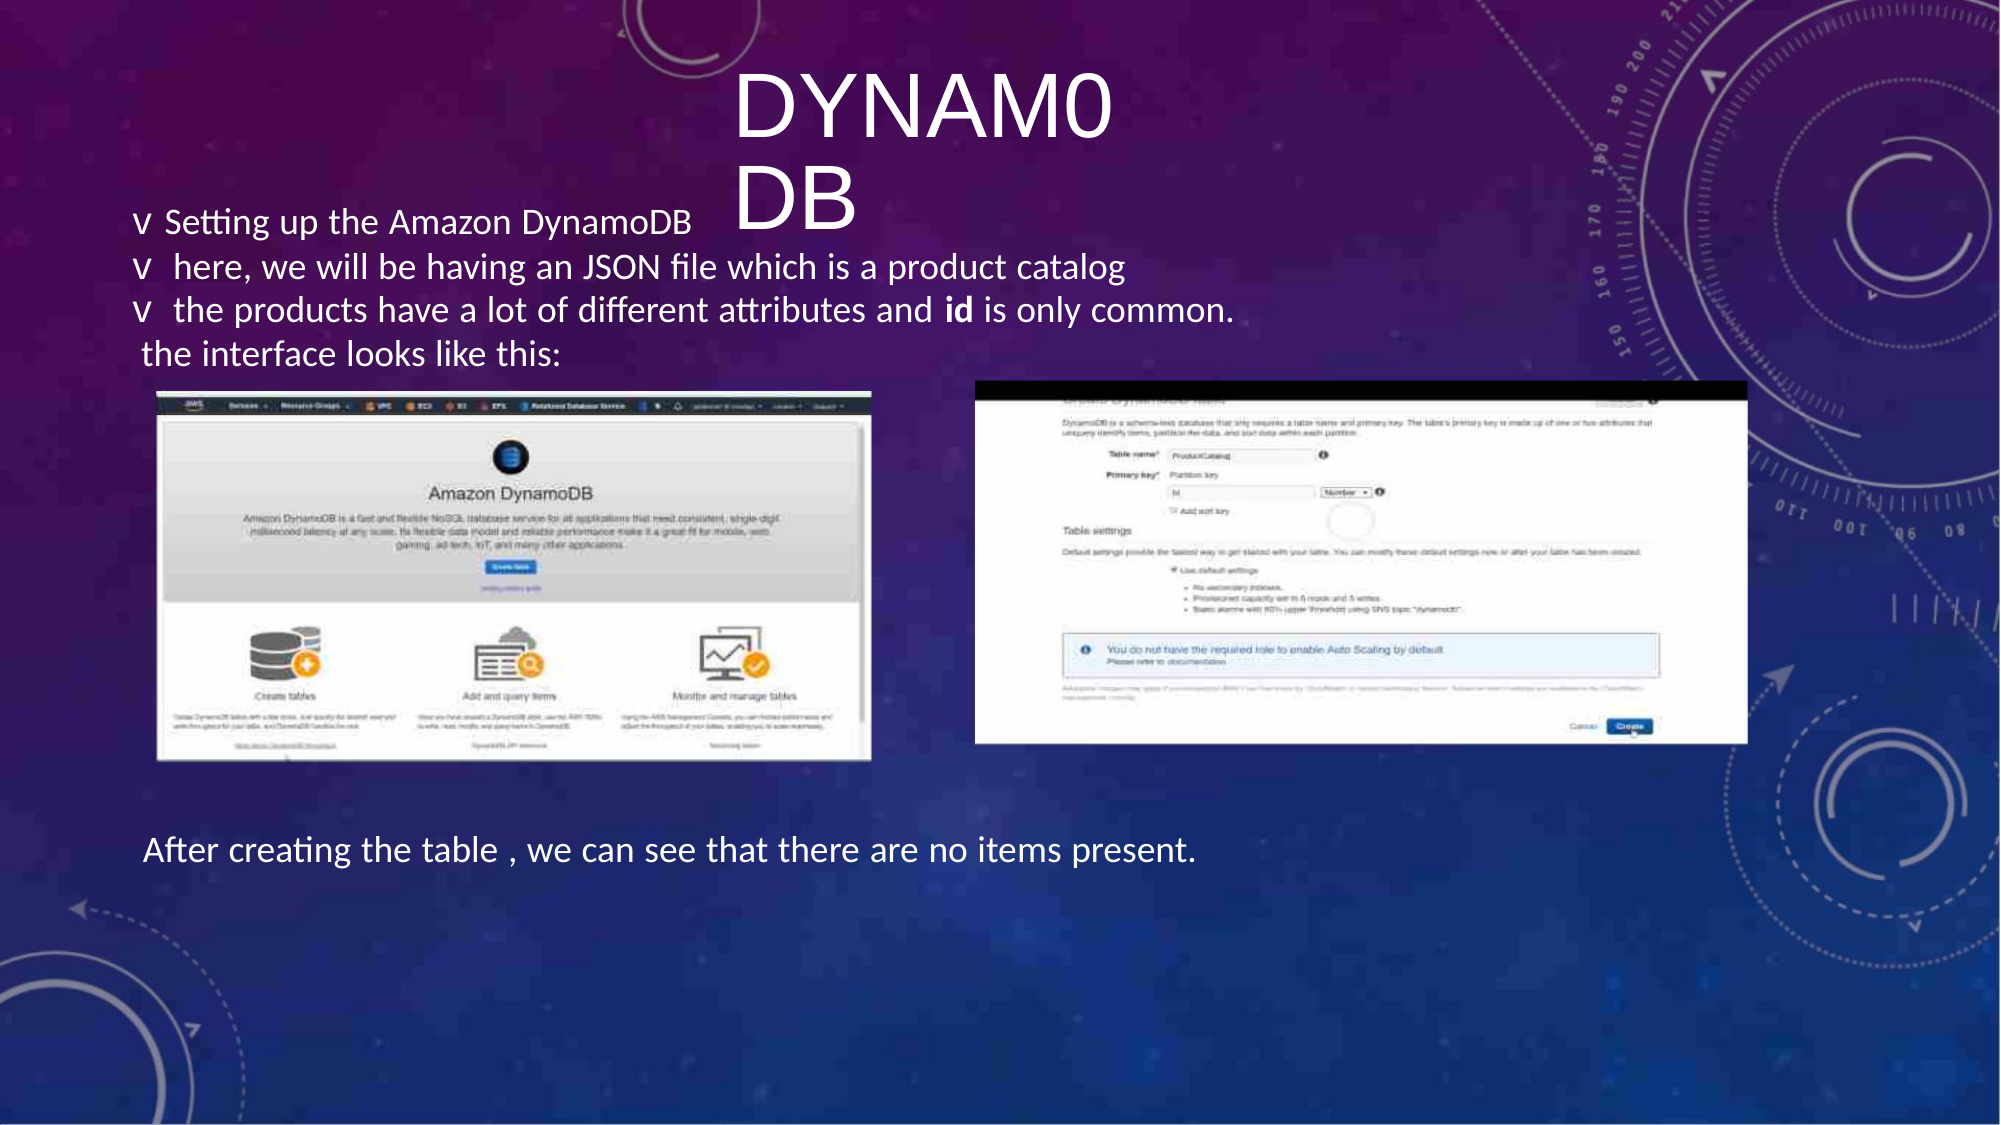

DYNAM0 DB
v Setting up the Amazon DynamoDB
v here, we will be having an JSON file which is a product catalog
v the products have a lot of different attributes and id is only common.
the interface looks like this:
After creating the table , we can see that there are no items present.